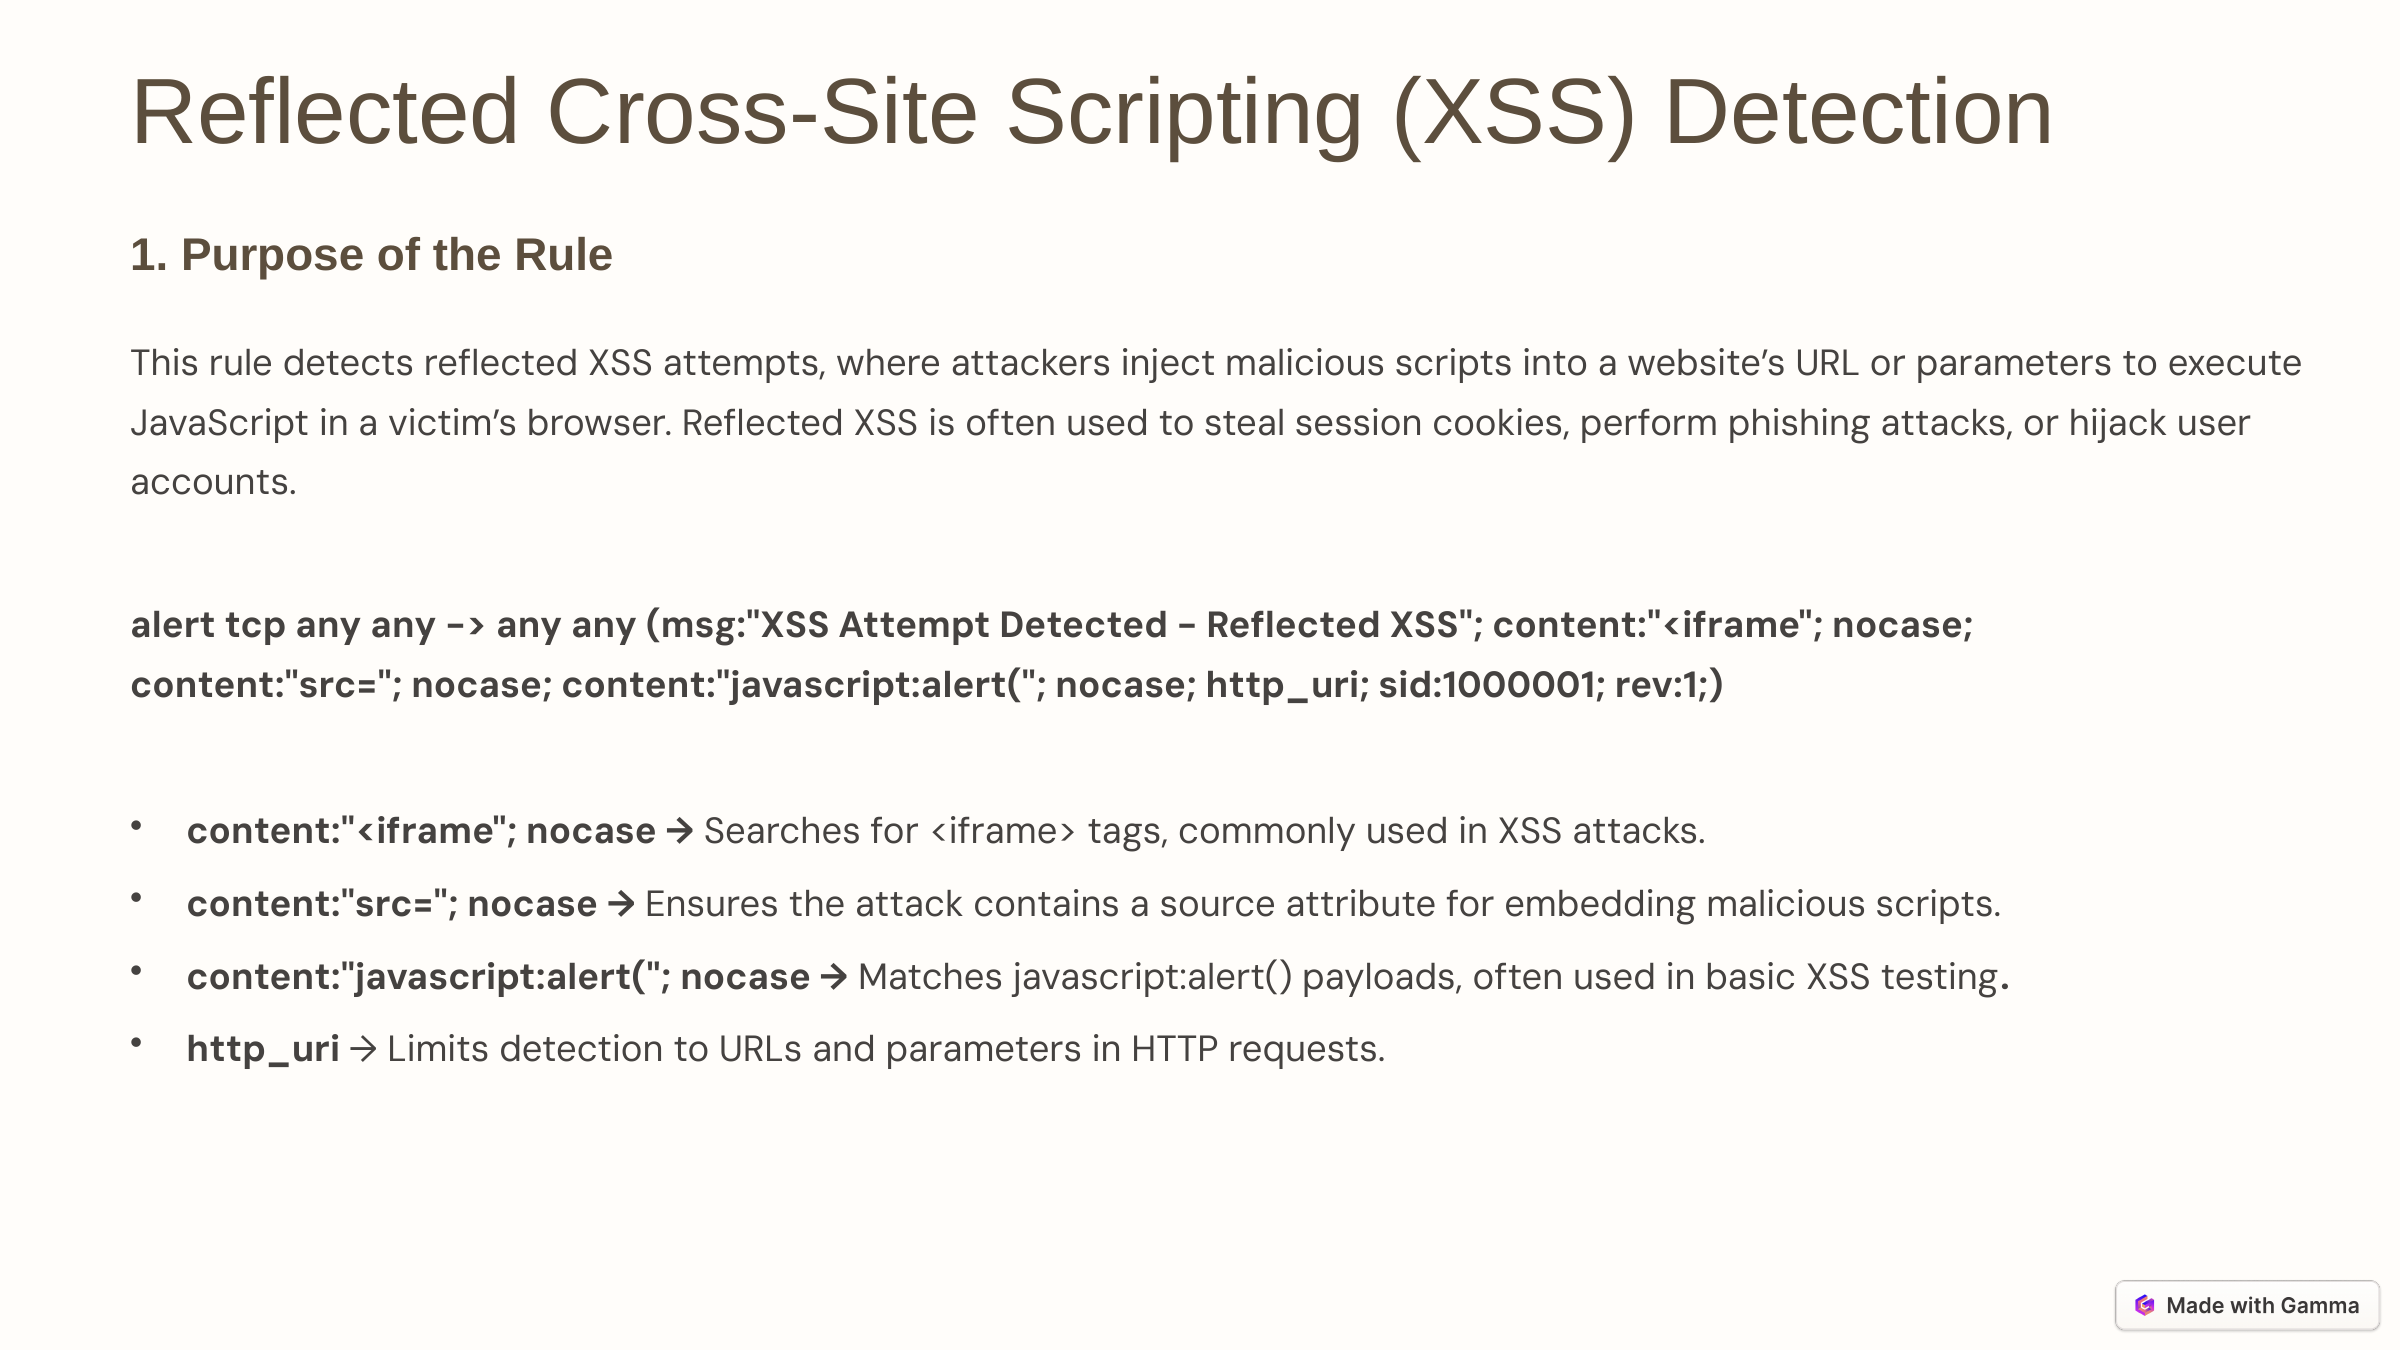

Reflected Cross-Site Scripting (XSS) Detection
1. Purpose of the Rule
This rule detects reflected XSS attempts, where attackers inject malicious scripts into a website’s URL or parameters to execute JavaScript in a victim’s browser. Reflected XSS is often used to steal session cookies, perform phishing attacks, or hijack user accounts.
alert tcp any any -> any any (msg:"XSS Attempt Detected - Reflected XSS"; content:"<iframe"; nocase;
content:"src="; nocase; content:"javascript:alert("; nocase; http_uri; sid:1000001; rev:1;)
content:"<iframe"; nocase → Searches for <iframe> tags, commonly used in XSS attacks.
content:"src="; nocase → Ensures the attack contains a source attribute for embedding malicious scripts.

content:"javascript:alert("; nocase → Matches javascript:alert() payloads, often used in basic XSS testing.
http_uri → Limits detection to URLs and parameters in HTTP requests.